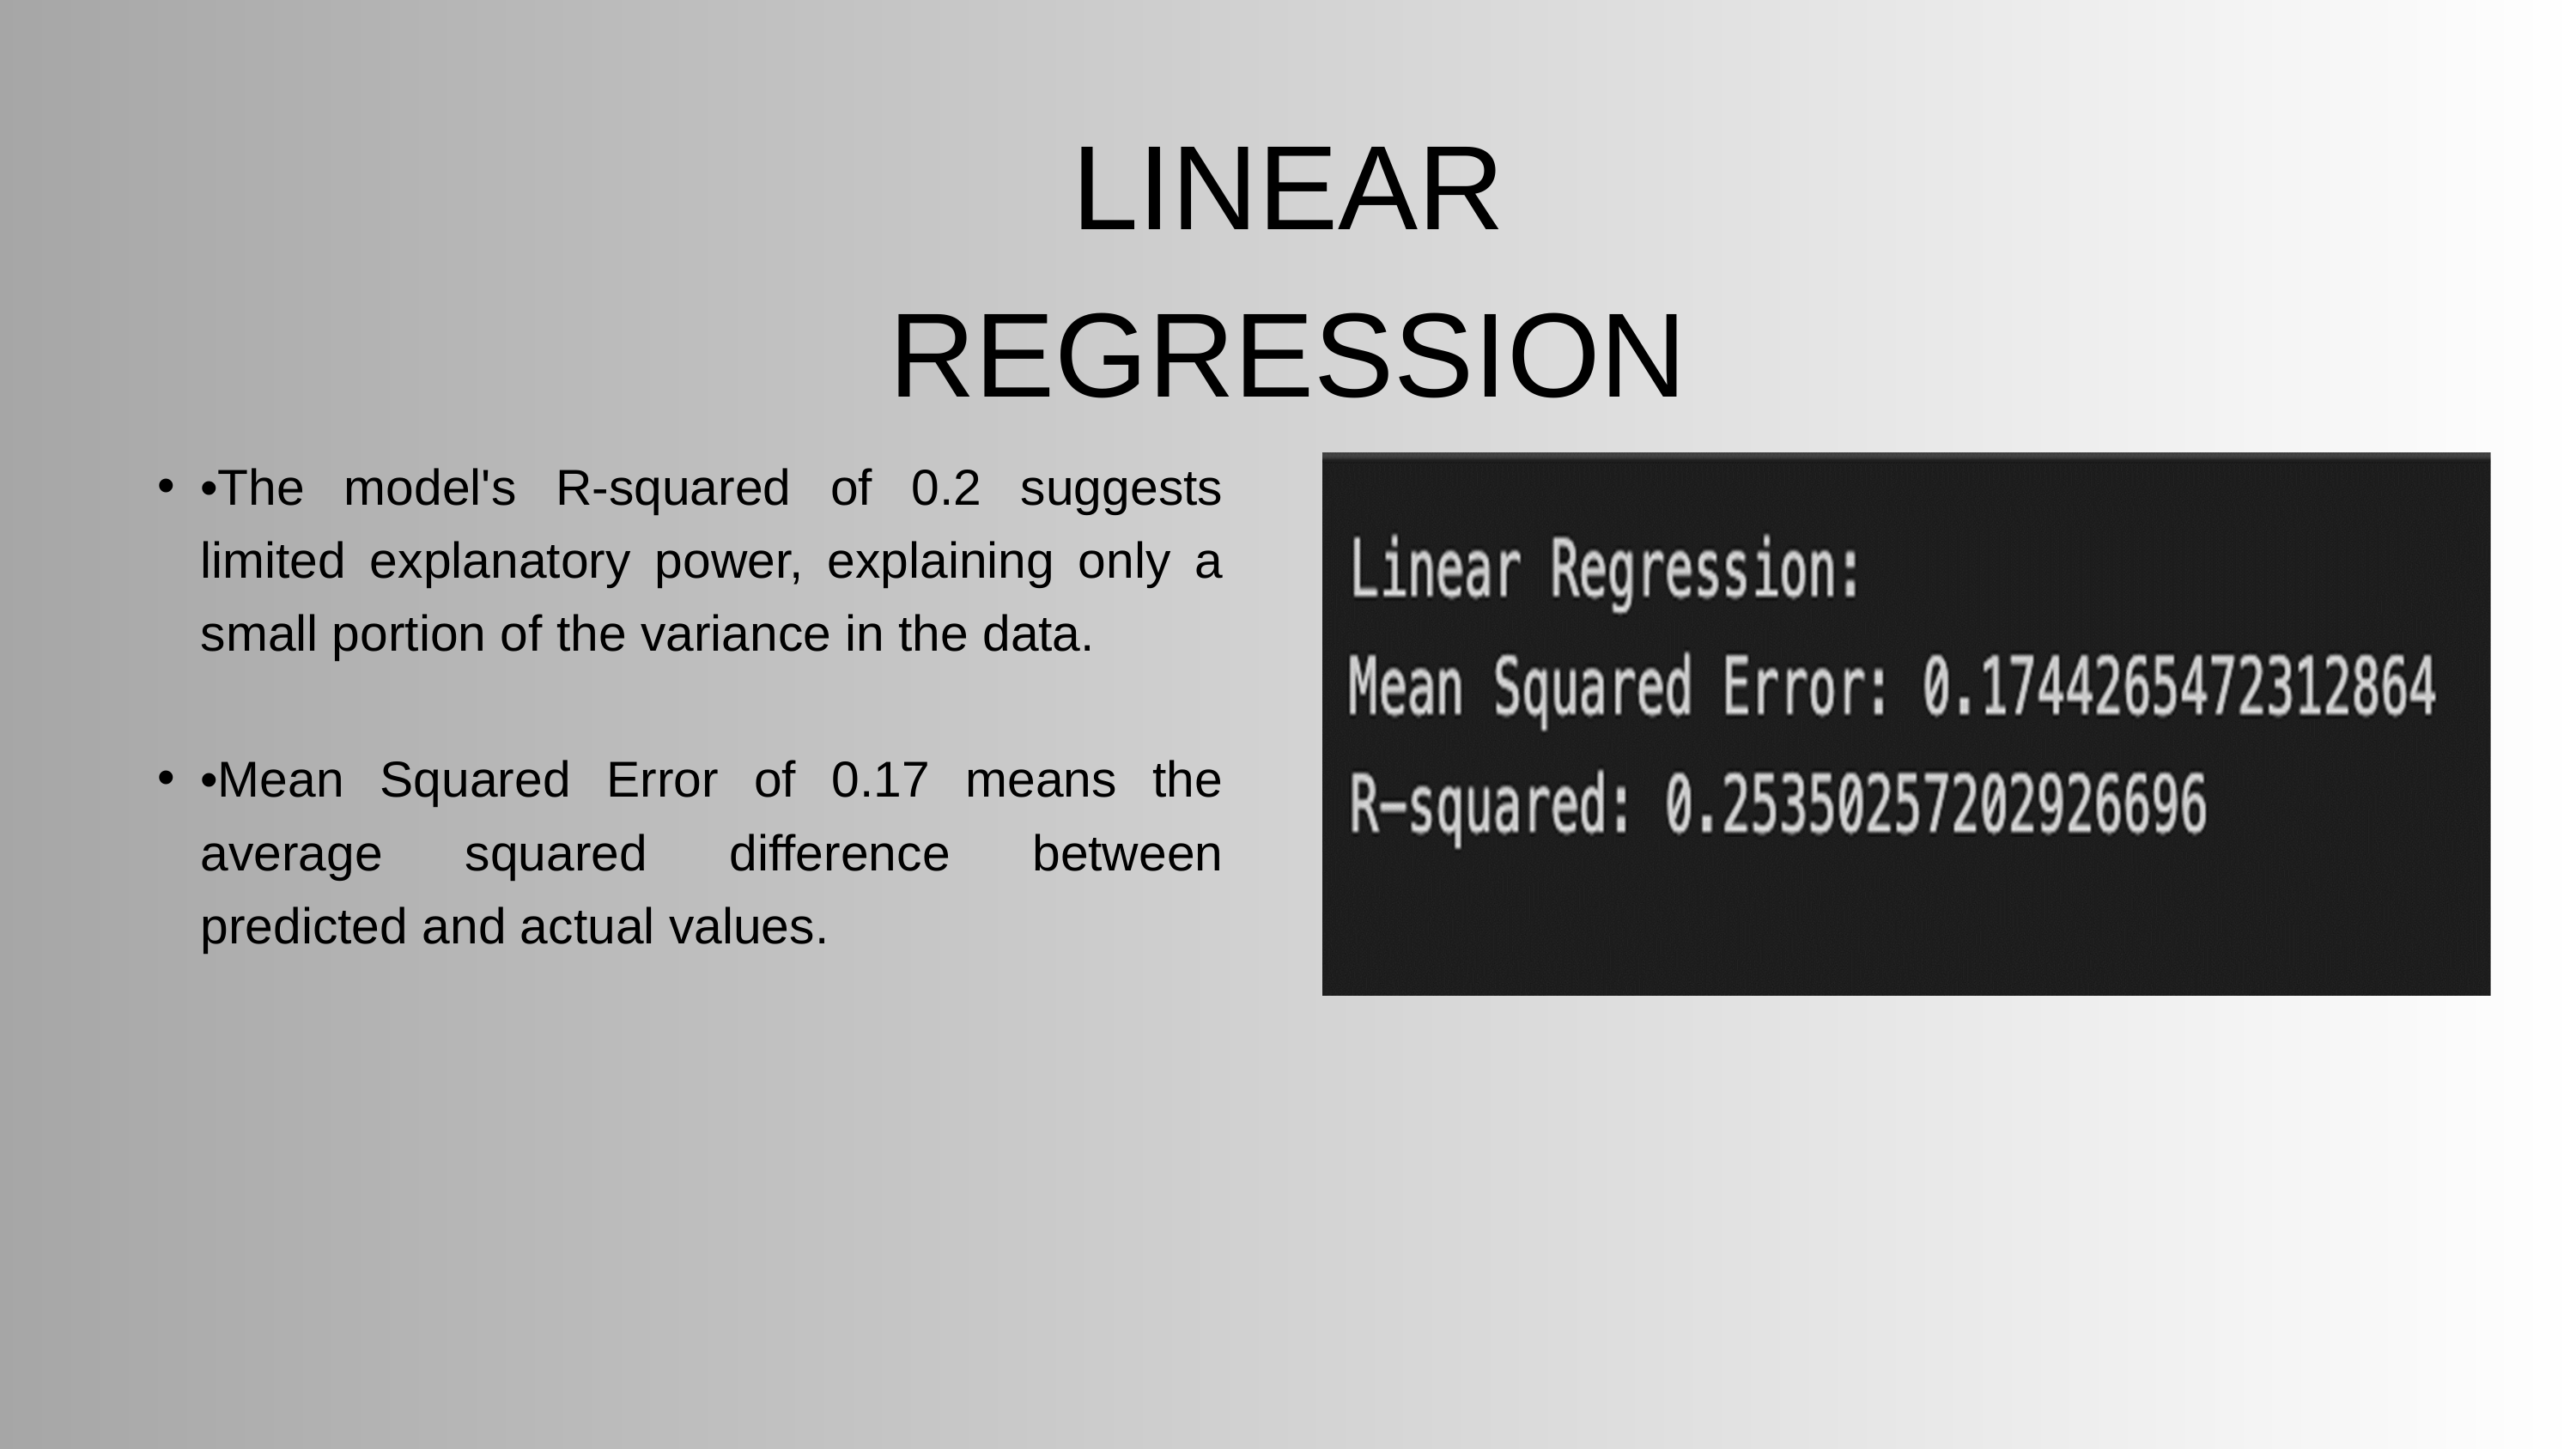

LINEAR REGRESSION
•The model's R-squared of 0.2 suggests limited explanatory power, explaining only a small portion of the variance in the data.

•Mean Squared Error of 0.17 means the average squared difference between predicted and actual values.